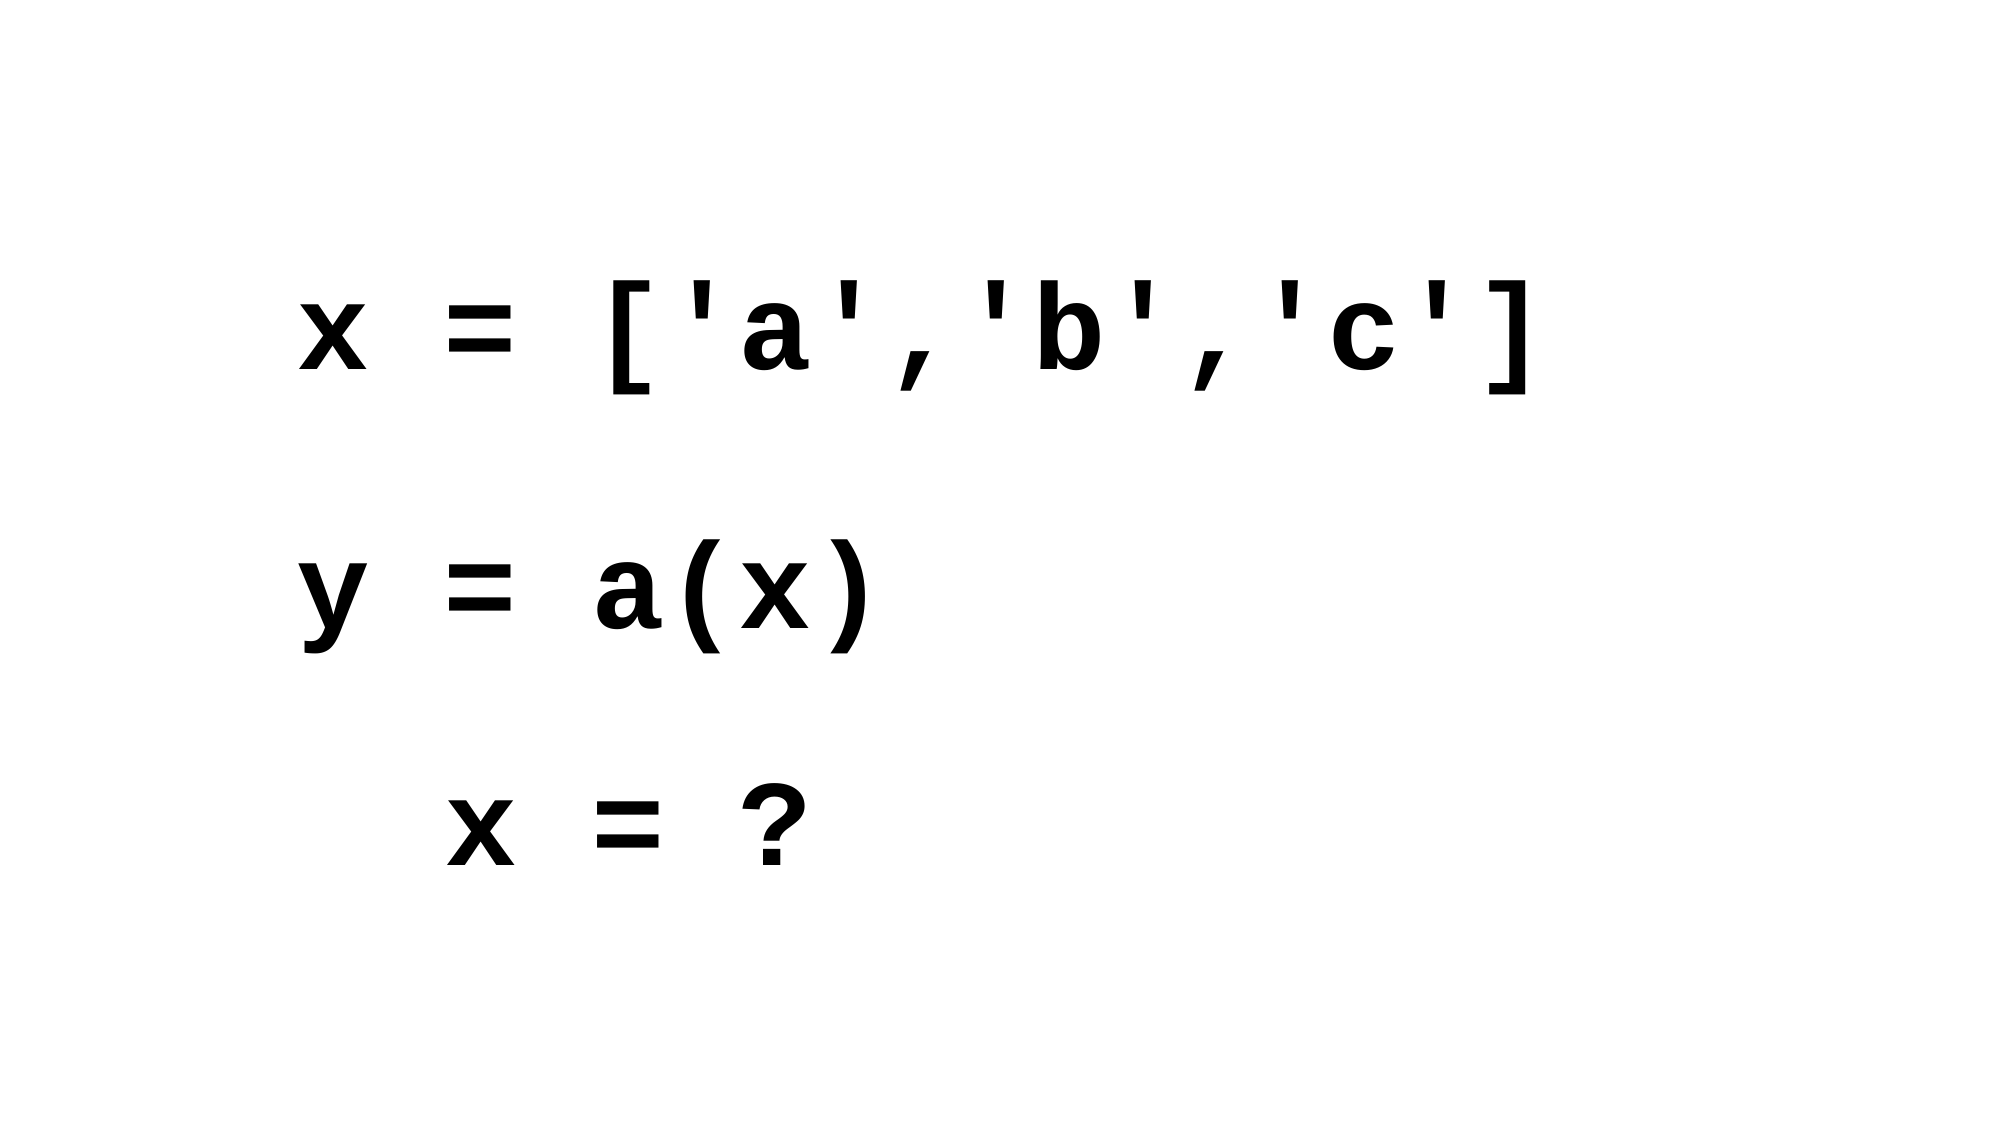

x = ['a','b','c']
y = a(x)   x = ?